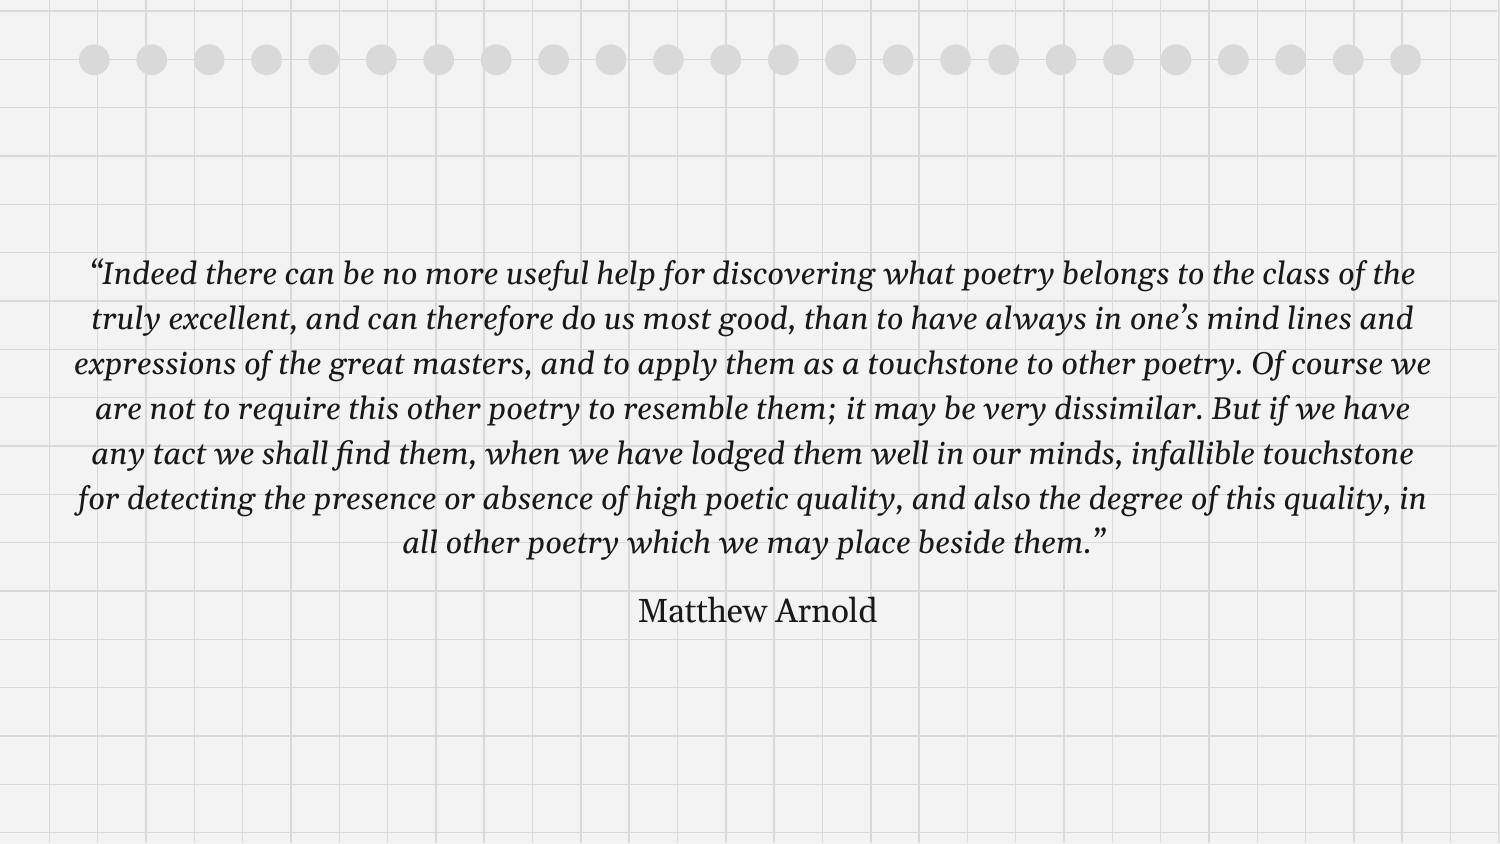

# “Indeed there can be no more useful help for discovering what poetry belongs to the class of the truly excellent, and can therefore do us most good, than to have always in one’s mind lines and expressions of the great masters, and to apply them as a touchstone to other poetry. Of course we are not to require this other poetry to resemble them; it may be very dissimilar. But if we have any tact we shall find them, when we have lodged them well in our minds, infallible touchstone for detecting the presence or absence of high poetic quality, and also the degree of this quality, in all other poetry which we may place beside them.”
 Matthew Arnold